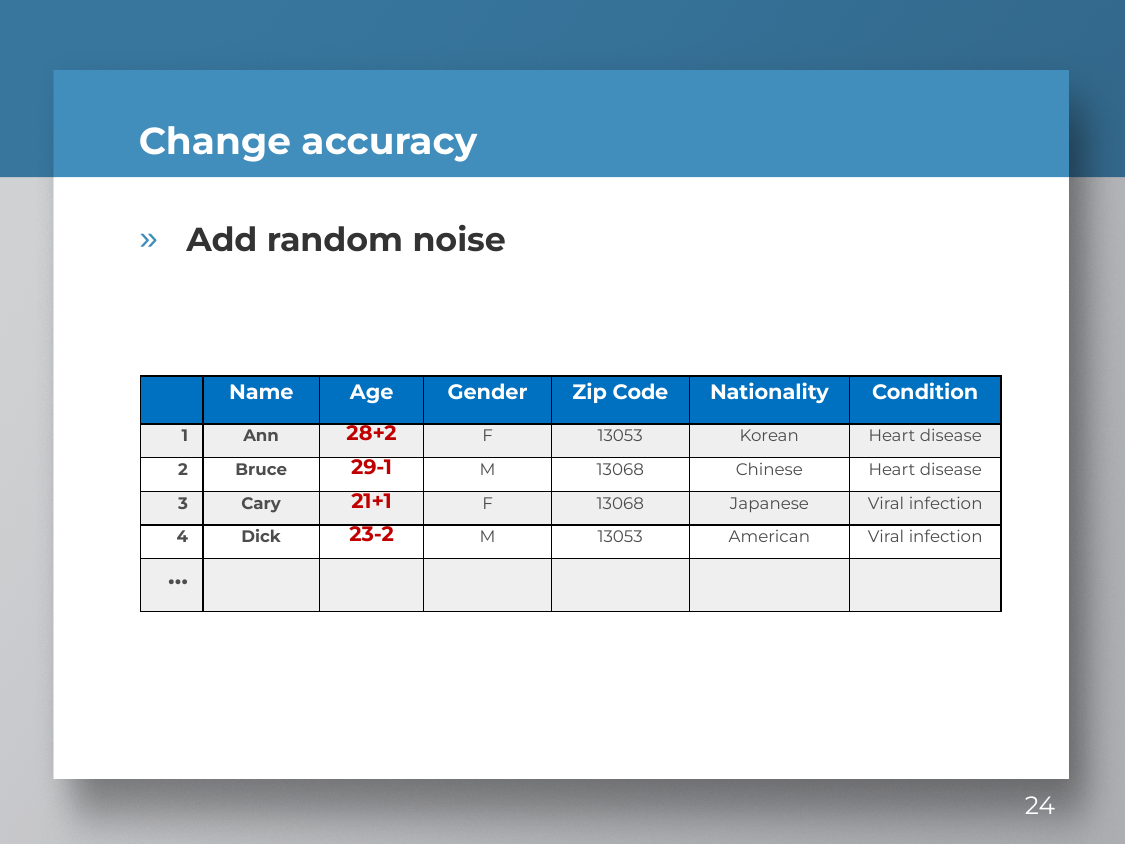

# Change accuracy
Add random noise
|  | Name | Age | Gender | Zip Code | Nationality | Condition |
| --- | --- | --- | --- | --- | --- | --- |
| 1 | Ann | 28+2 | F | 13053 | Korean | Heart disease |
| 2 | Bruce | 29-1 | M | 13068 | Chinese | Heart disease |
| 3 | Cary | 21+1 | F | 13068 | Japanese | Viral infection |
| 4 | Dick | 23-2 | M | 13053 | American | Viral infection |
| … |  |  |  |  |  |  |
24